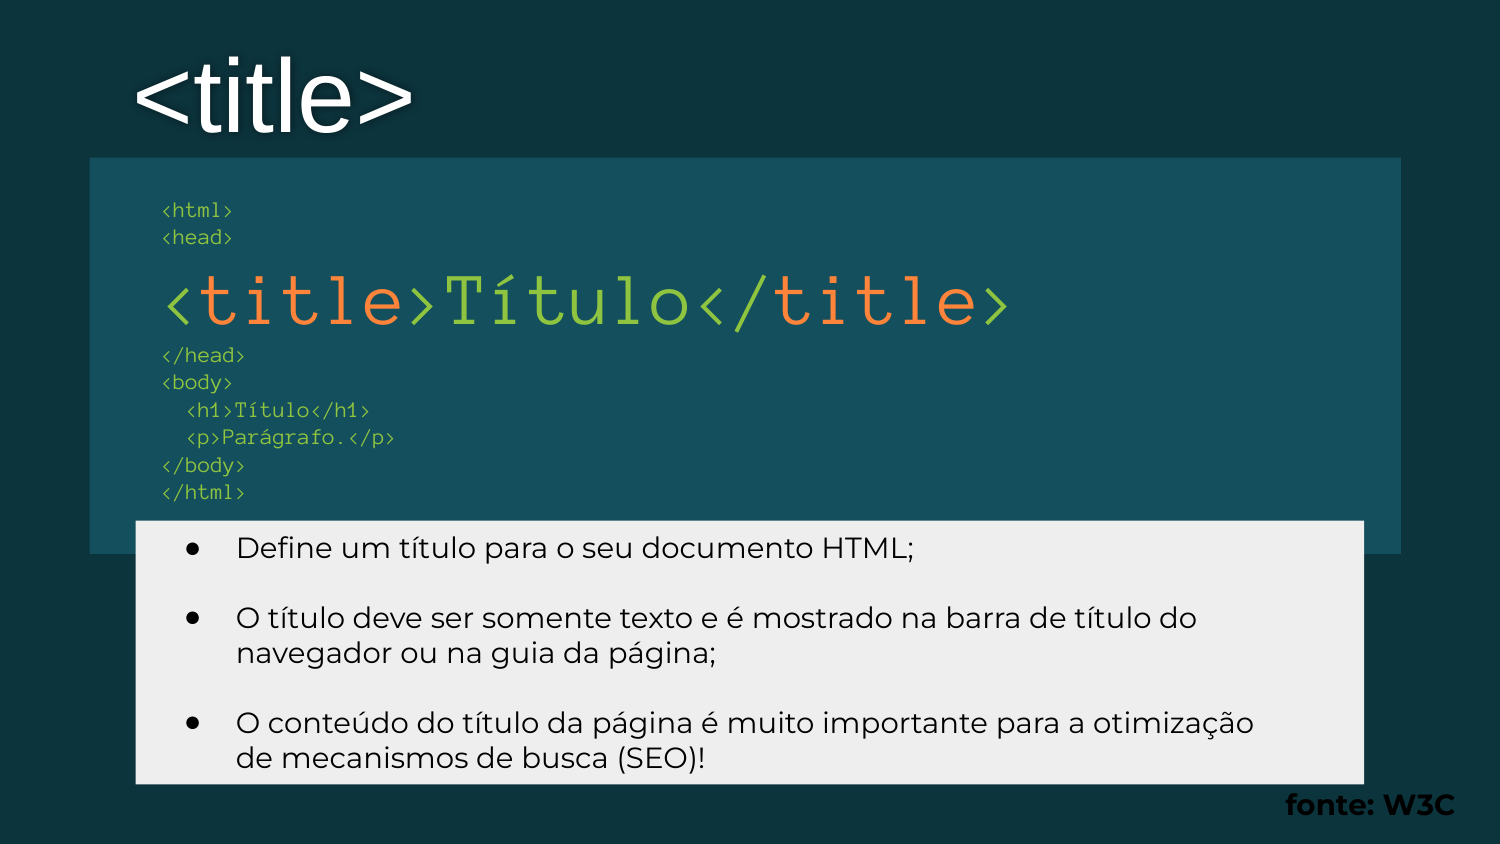

<title>

<html>
<head>
<title>Título</title>
</head>
<body>
  <h1>Título</h1>
  <p>Parágrafo.</p>
</body>
</html>

Define um título para o seu documento HTML;

O título deve ser somente texto e é mostrado na barra de título do navegador ou na guia da página;

O conteúdo do título da página é muito importante para a otimização de mecanismos de busca (SEO)!

fonte: W3C